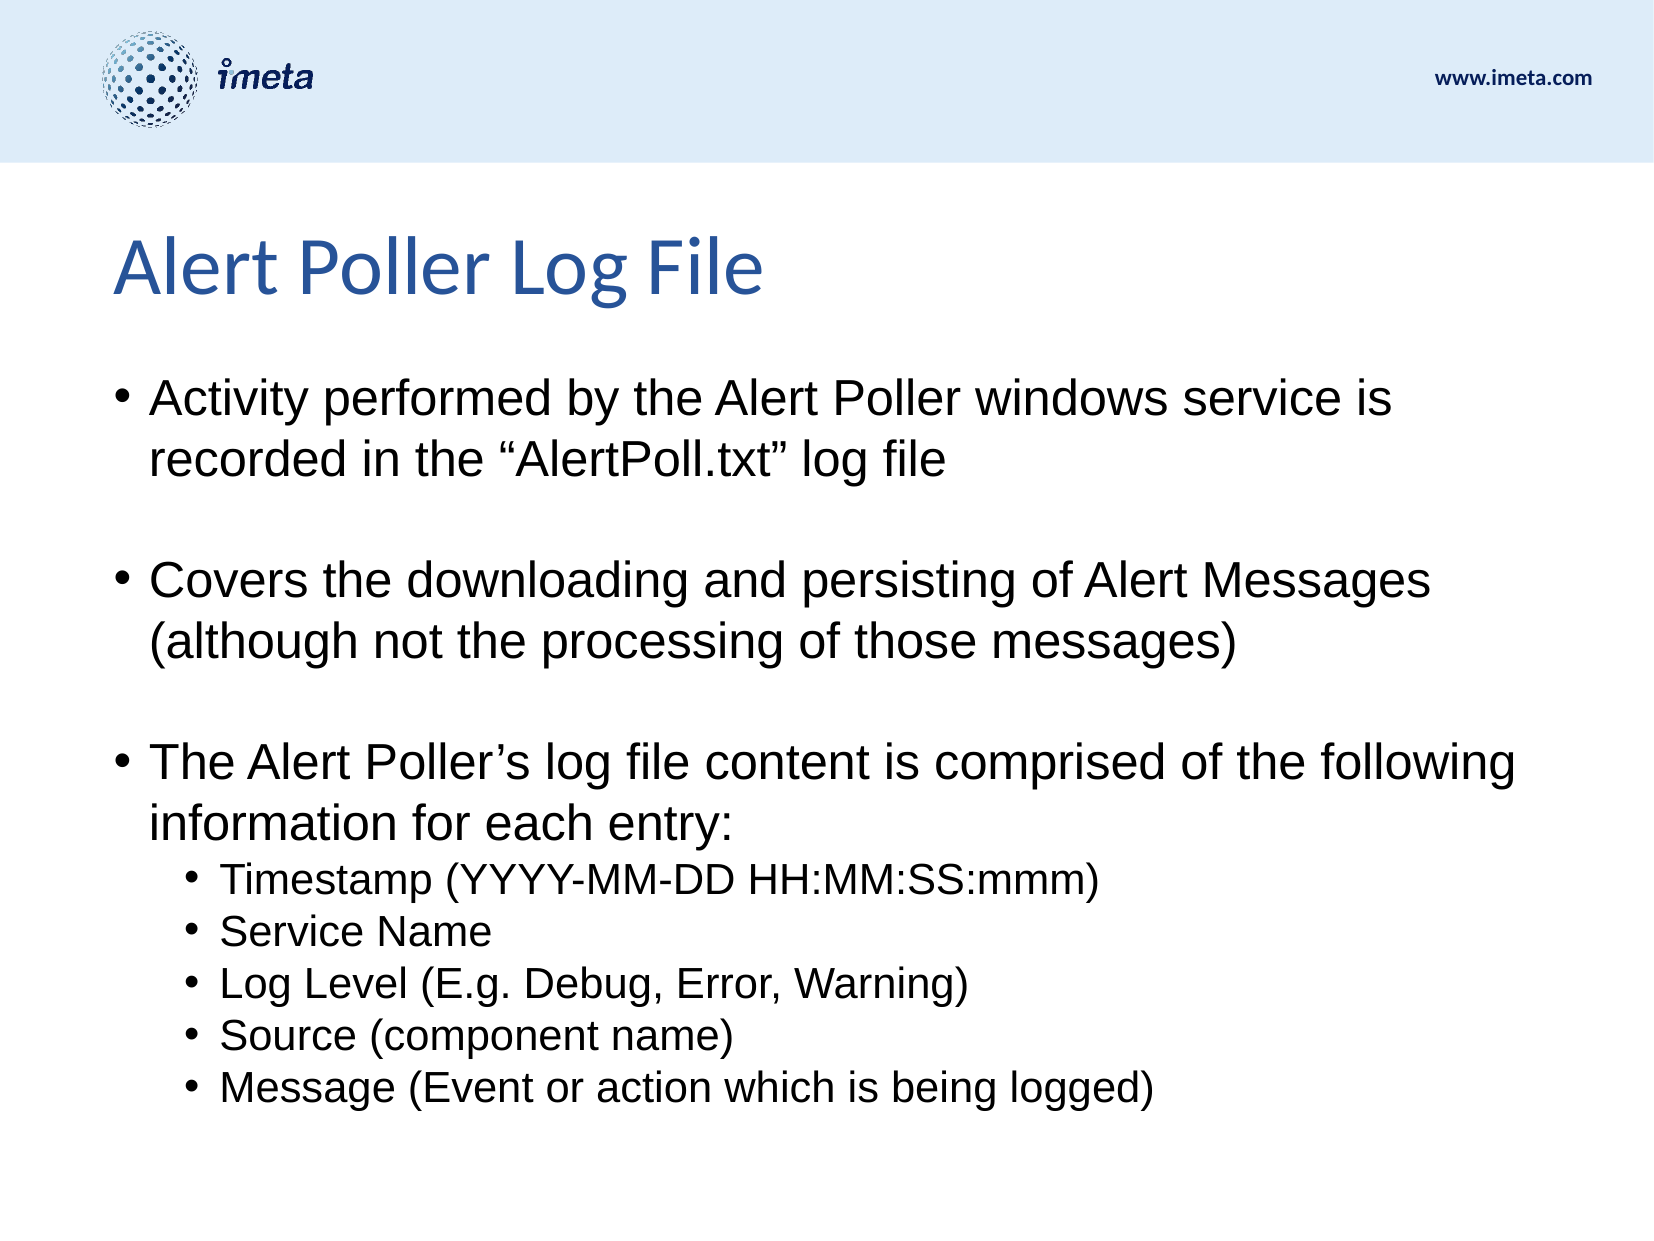

# Alert Poller Log File
Activity performed by the Alert Poller windows service is recorded in the “AlertPoll.txt” log file

Covers the downloading and persisting of Alert Messages (although not the processing of those messages)

The Alert Poller’s log file content is comprised of the following information for each entry:
Timestamp (YYYY-MM-DD HH:MM:SS:mmm)
Service Name
Log Level (E.g. Debug, Error, Warning)
Source (component name)
Message (Event or action which is being logged)